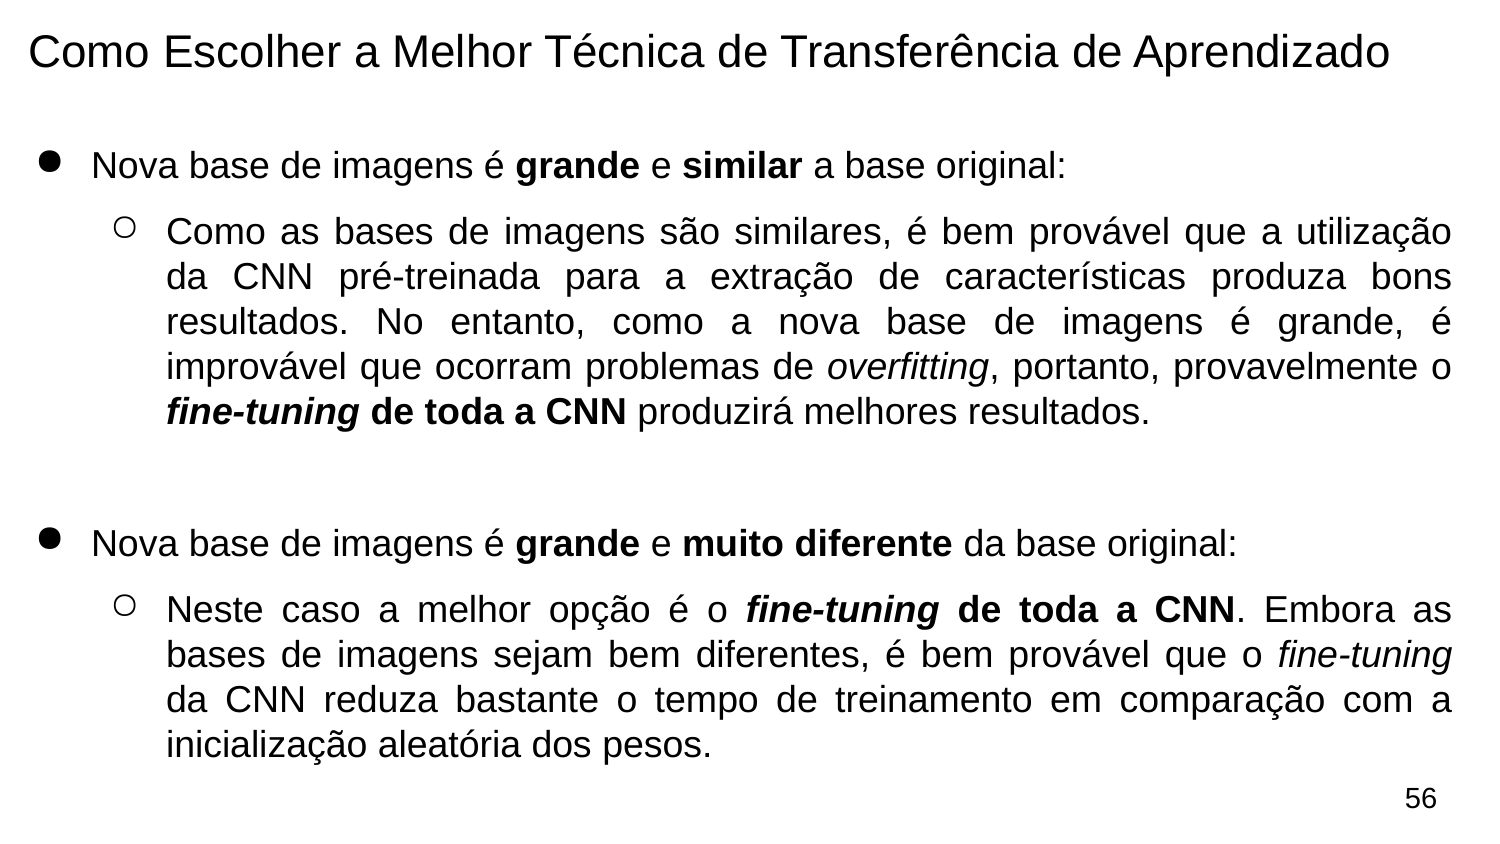

# Como Escolher a Melhor Técnica de Transferência de Aprendizado

Nova base de imagens é grande e similar a base original:
Como as bases de imagens são similares, é bem provável que a utilização da CNN pré-treinada para a extração de características produza bons resultados. No entanto, como a nova base de imagens é grande, é improvável que ocorram problemas de overfitting, portanto, provavelmente o fine-tuning de toda a CNN produzirá melhores resultados.

Nova base de imagens é grande e muito diferente da base original:
Neste caso a melhor opção é o fine-tuning de toda a CNN. Embora as bases de imagens sejam bem diferentes, é bem provável que o fine-tuning da CNN reduza bastante o tempo de treinamento em comparação com a inicialização aleatória dos pesos.

56